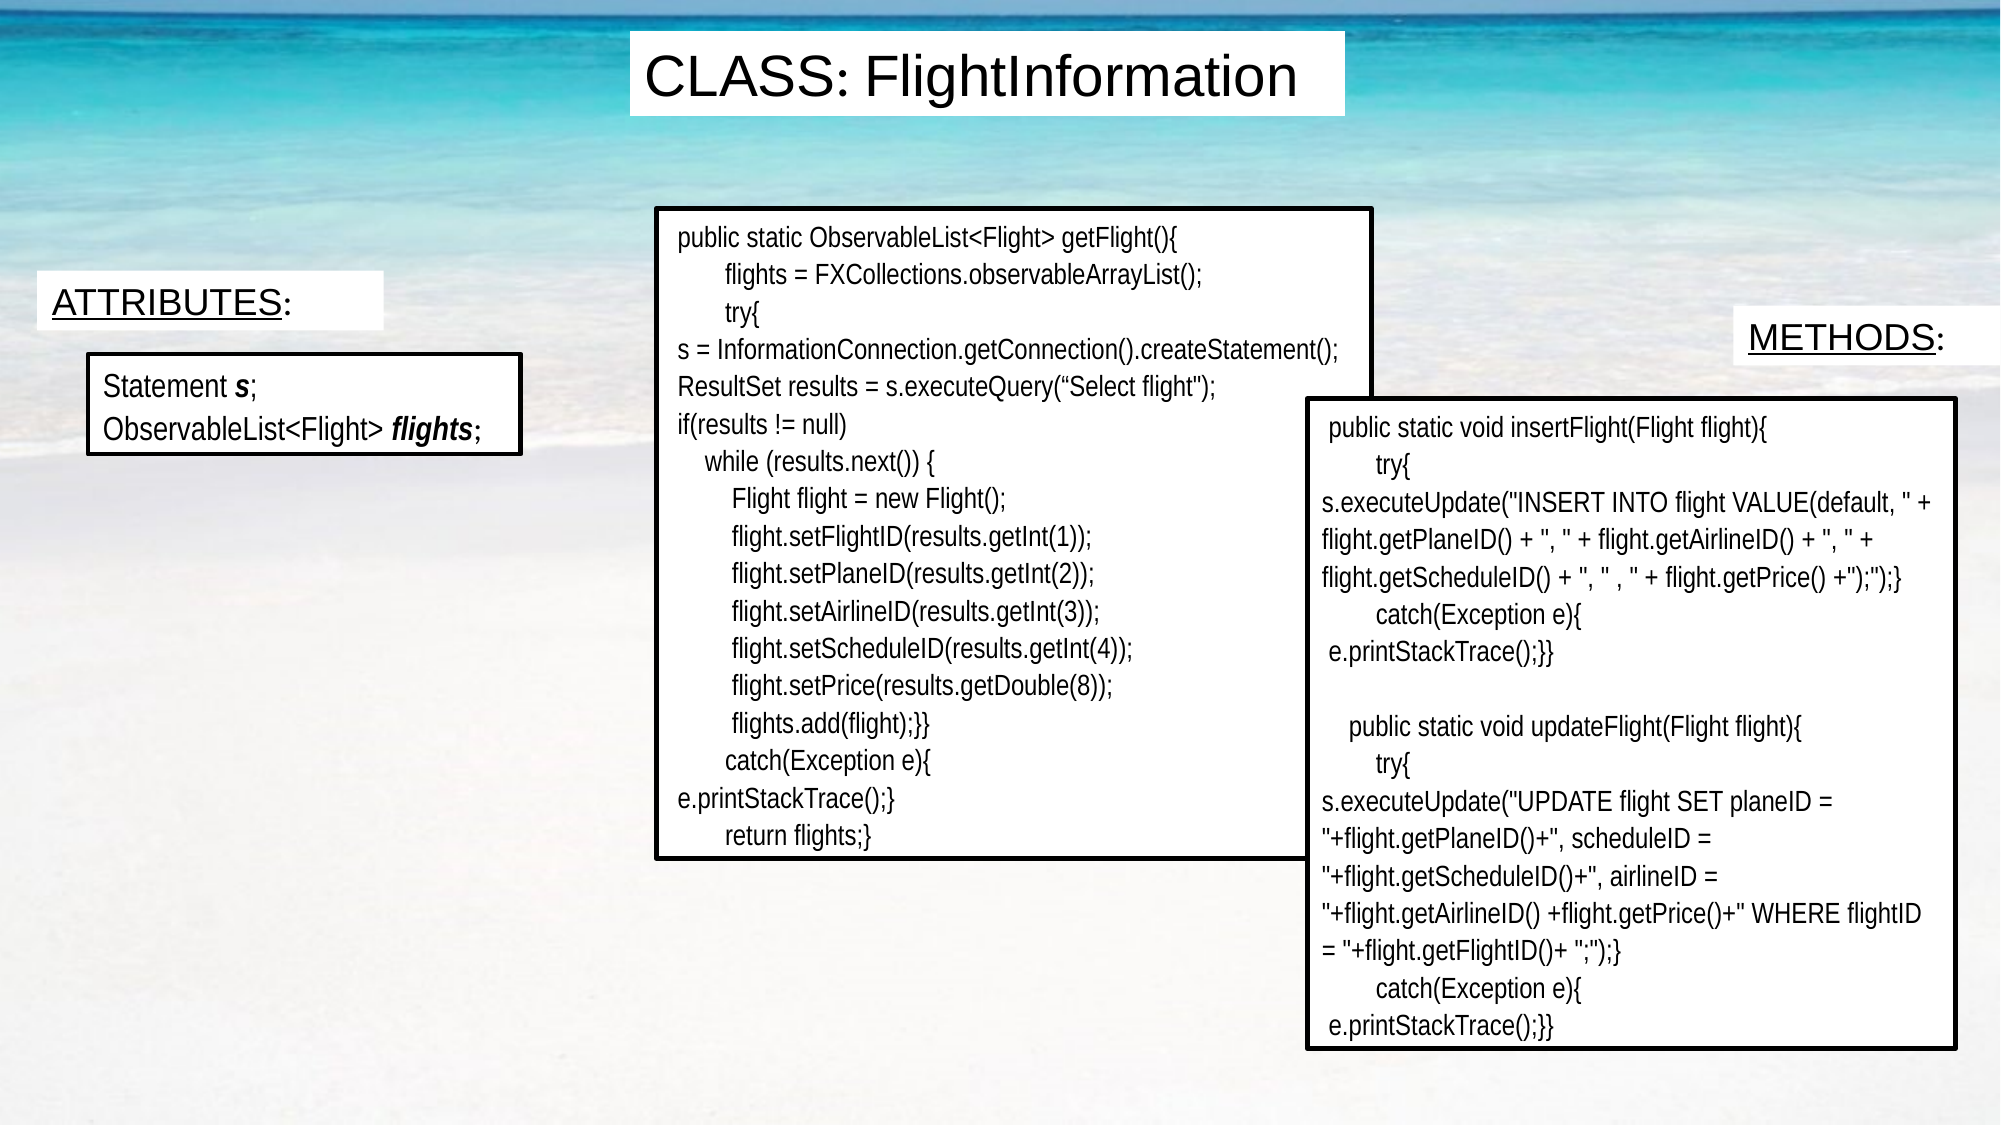

CLASS: FlightInformation
 public static ObservableList<Flight> getFlight(){
        flights = FXCollections.observableArrayList();
        try{
 s = InformationConnection.getConnection().createStatement();
 ResultSet results = s.executeQuery(“Select flight");
 if(results != null)
     while (results.next()) {
         Flight flight = new Flight();
         flight.setFlightID(results.getInt(1));
         flight.setPlaneID(results.getInt(2));
         flight.setAirlineID(results.getInt(3));
         flight.setScheduleID(results.getInt(4));
         flight.setPrice(results.getDouble(8));
         flights.add(flight);}}
        catch(Exception e){
 e.printStackTrace();}
        return flights;}
ATTRIBUTES:
METHODS:
Statement s;
ObservableList<Flight> flights;
 public static void insertFlight(Flight flight){
        try{
s.executeUpdate("INSERT INTO flight VALUE(default, " + flight.getPlaneID() + ", " + flight.getAirlineID() + ", " + flight.getScheduleID() + ", " , " + flight.getPrice() +");");}
        catch(Exception e){
 e.printStackTrace();}}

    public static void updateFlight(Flight flight){
        try{
s.executeUpdate("UPDATE flight SET planeID = "+flight.getPlaneID()+", scheduleID = "+flight.getScheduleID()+", airlineID = "+flight.getAirlineID() +flight.getPrice()+" WHERE flightID = "+flight.getFlightID()+ ";");}
        catch(Exception e){
 e.printStackTrace();}}